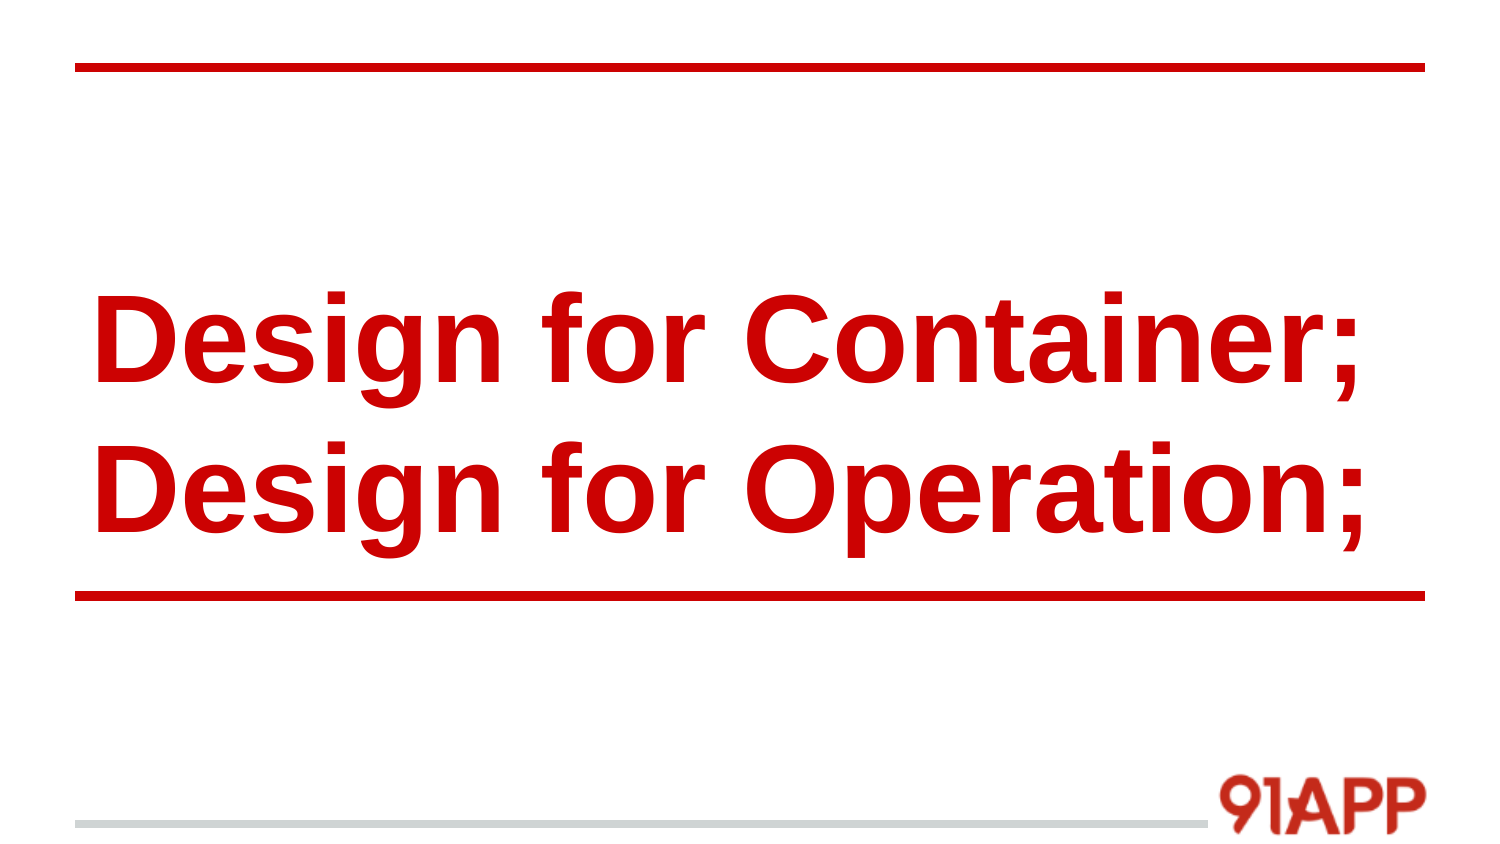

# Design for Container; Design for Operation;